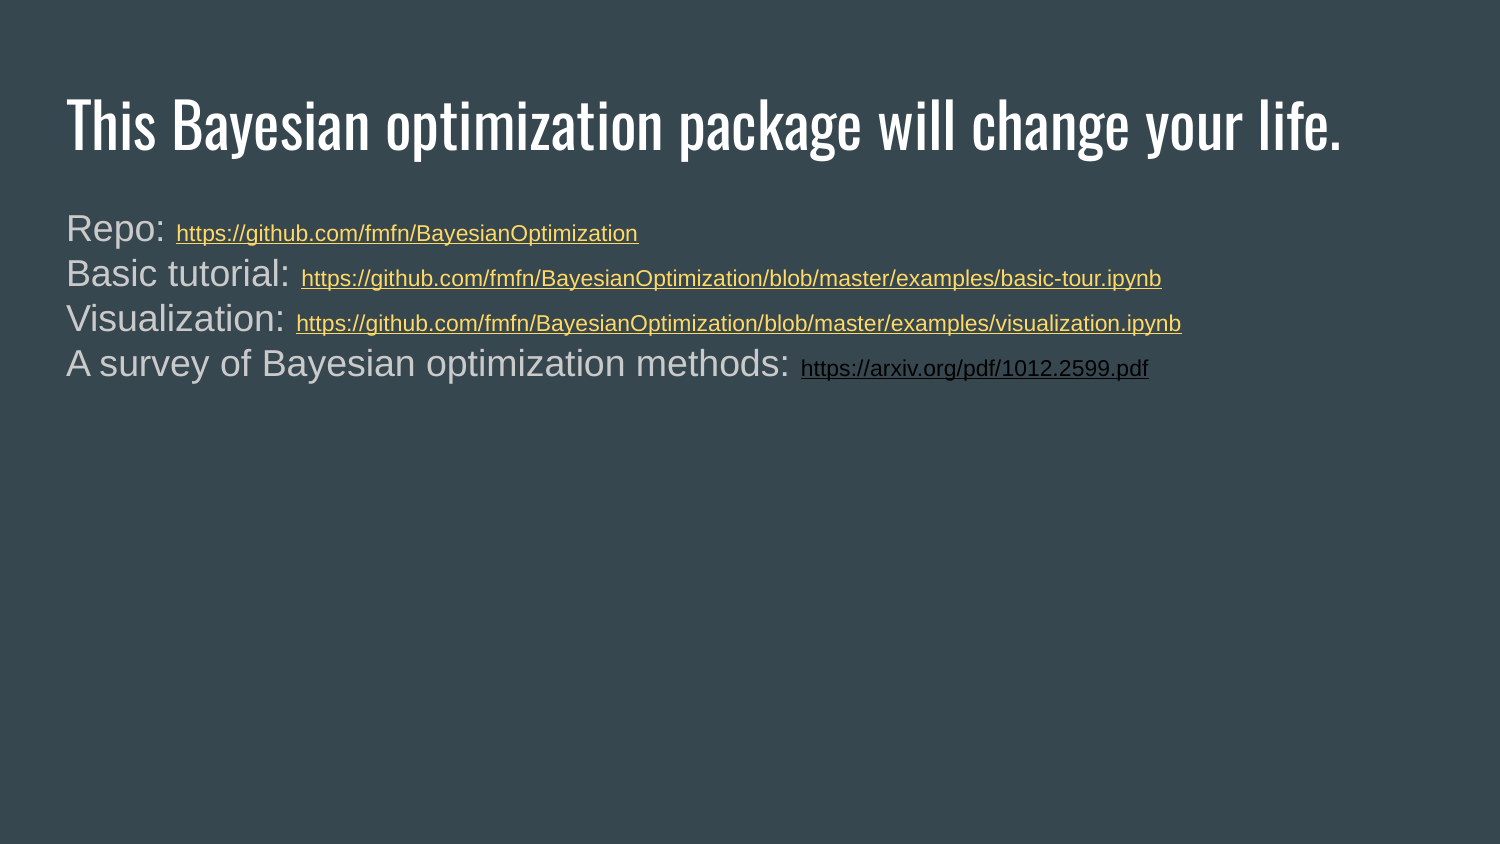

# This Bayesian optimization package will change your life.
Repo: https://github.com/fmfn/BayesianOptimization
Basic tutorial: https://github.com/fmfn/BayesianOptimization/blob/master/examples/basic-tour.ipynb
Visualization: https://github.com/fmfn/BayesianOptimization/blob/master/examples/visualization.ipynb
A survey of Bayesian optimization methods: https://arxiv.org/pdf/1012.2599.pdf